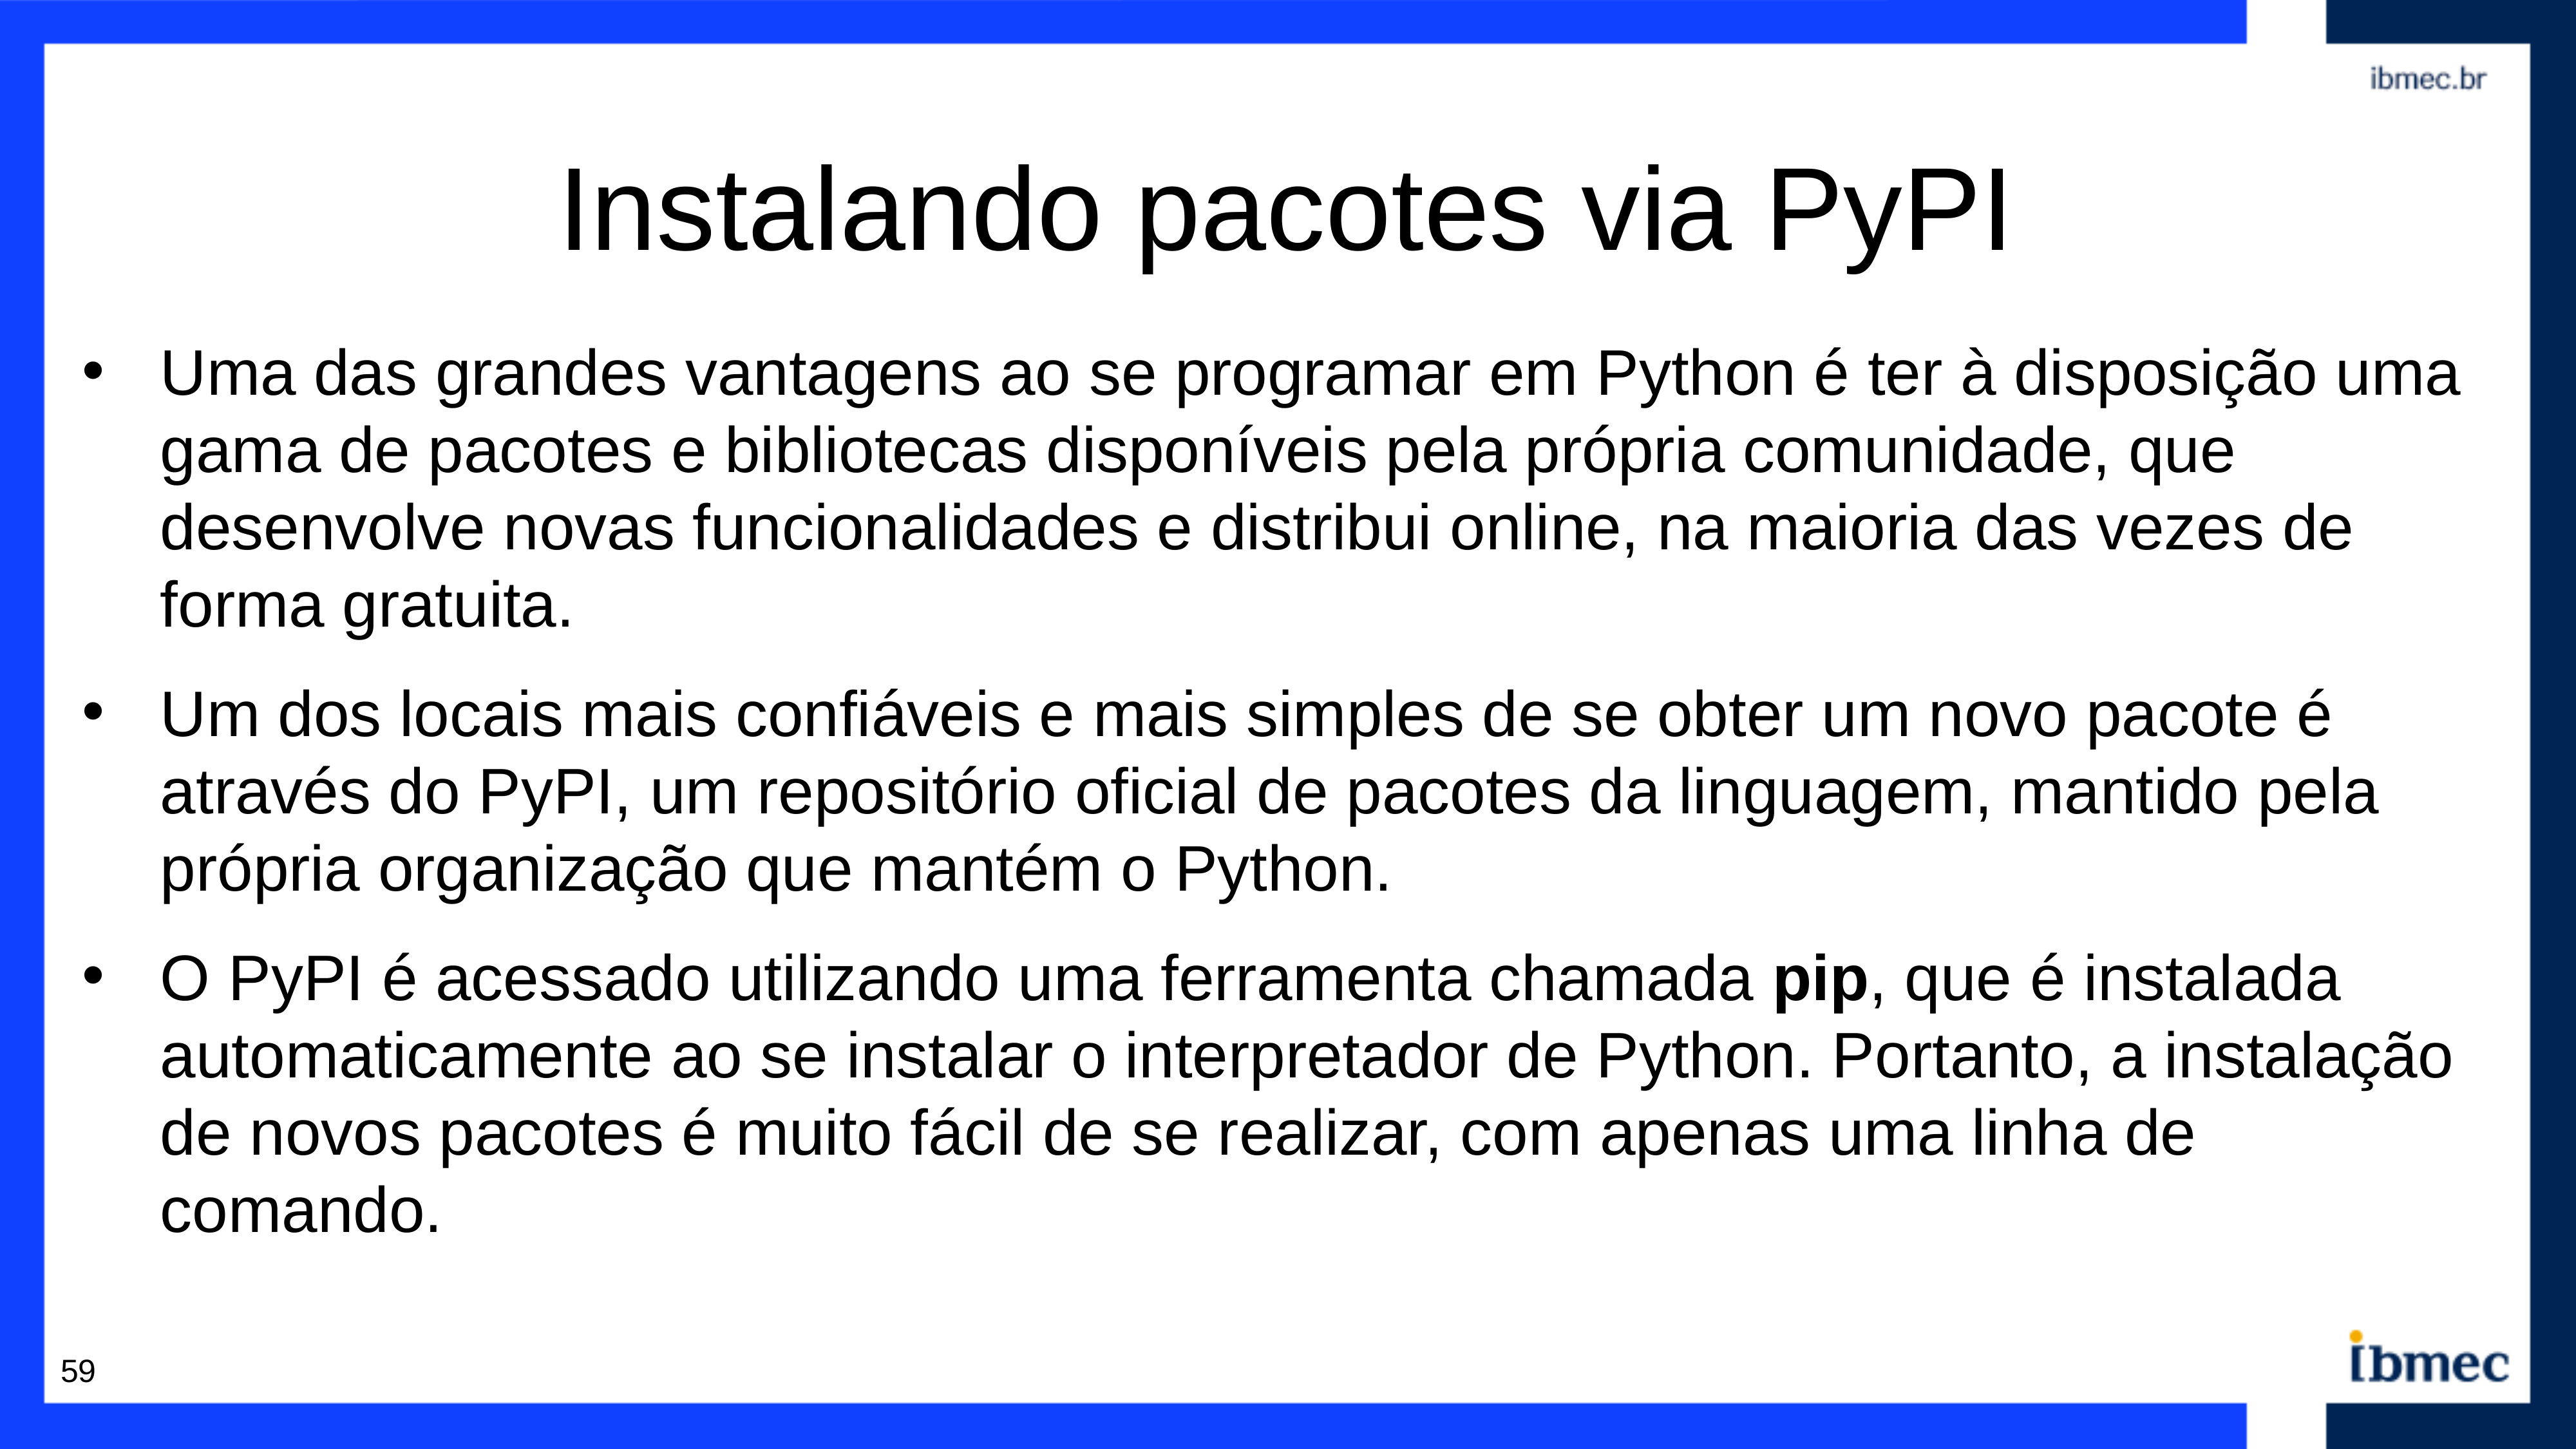

# Instalando pacotes via PyPI
Uma das grandes vantagens ao se programar em Python é ter à disposição uma gama de pacotes e bibliotecas disponíveis pela própria comunidade, que desenvolve novas funcionalidades e distribui online, na maioria das vezes de forma gratuita.
Um dos locais mais confiáveis e mais simples de se obter um novo pacote é através do PyPI, um repositório oficial de pacotes da linguagem, mantido pela própria organização que mantém o Python.
O PyPI é acessado utilizando uma ferramenta chamada pip, que é instalada automaticamente ao se instalar o interpretador de Python. Portanto, a instalação de novos pacotes é muito fácil de se realizar, com apenas uma linha de comando.
59